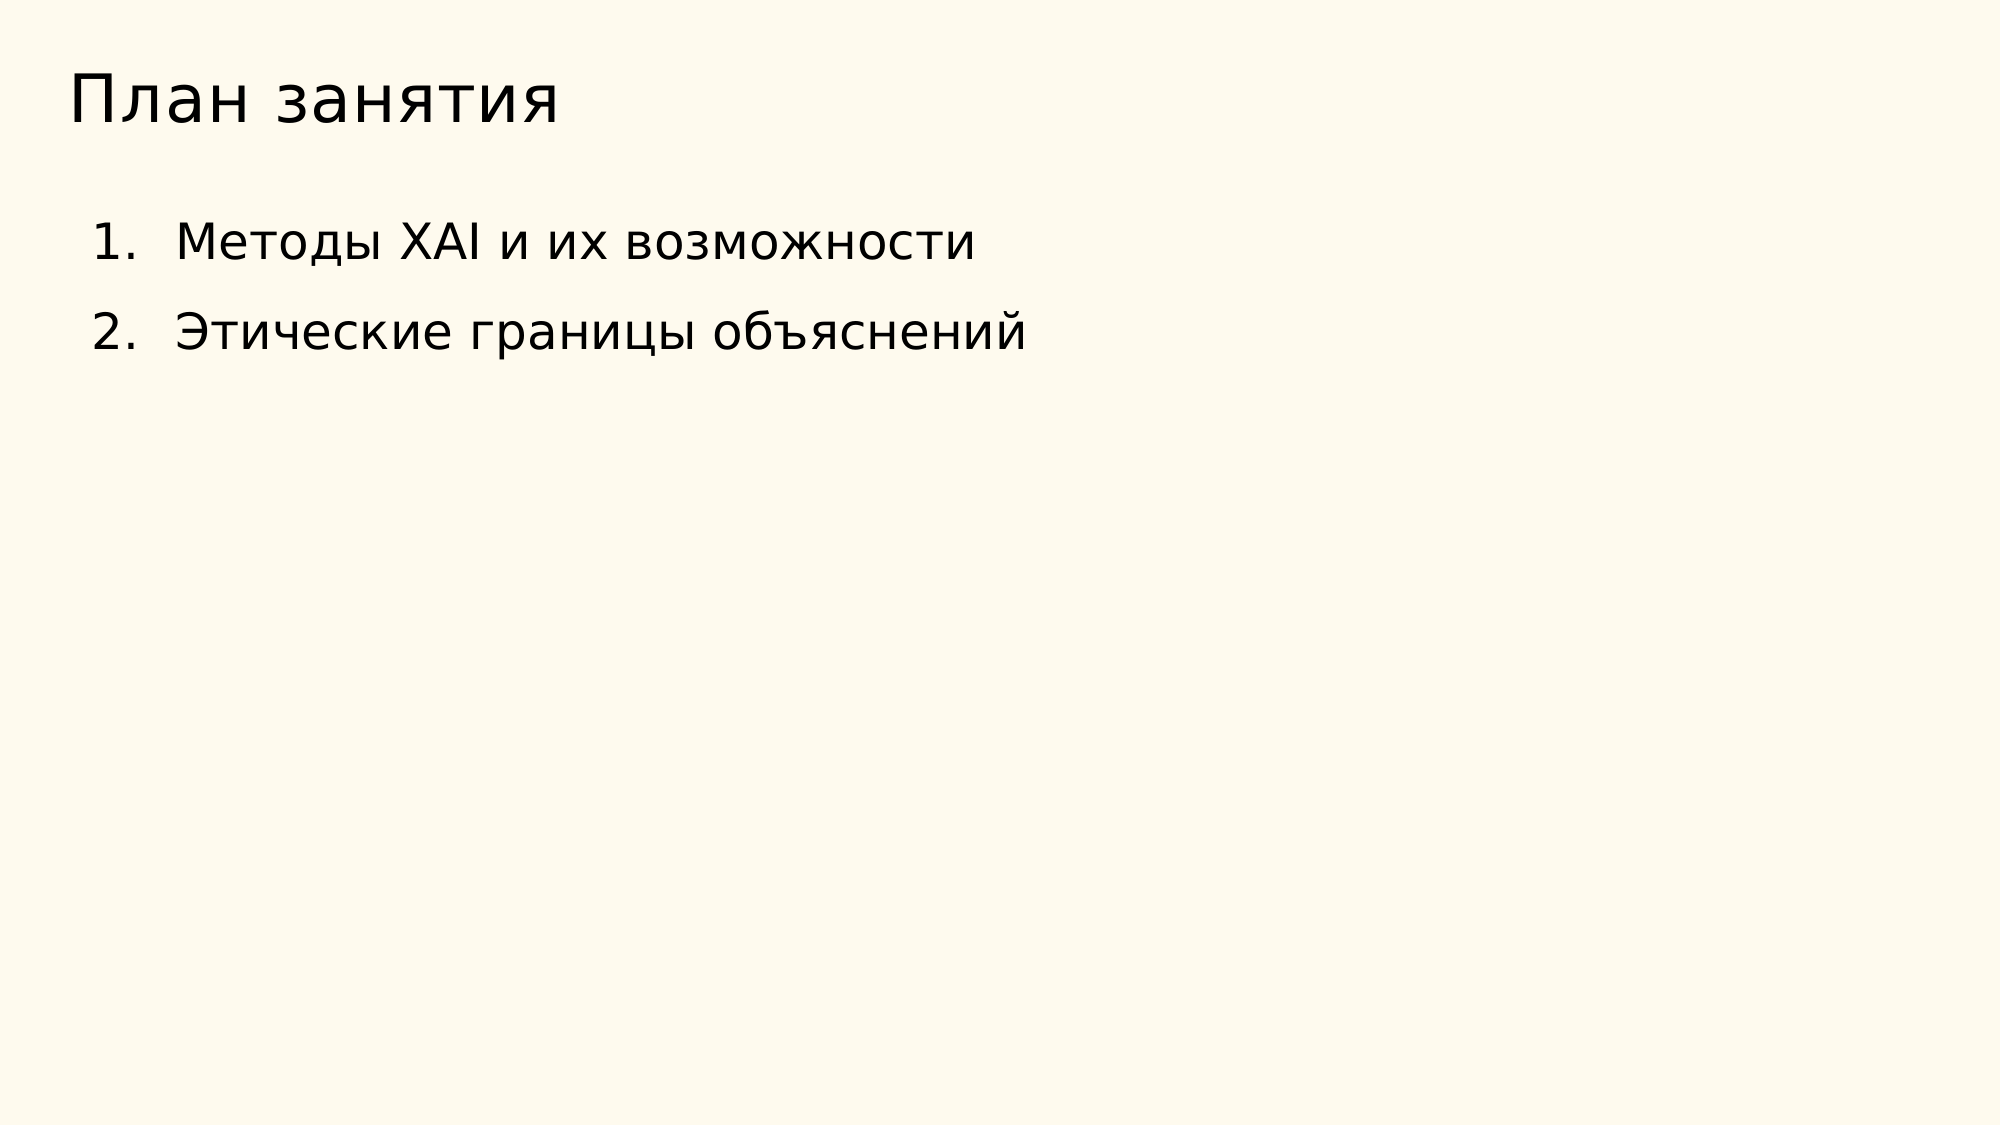

# План занятия
Методы XAI и их возможности
Этические границы объяснений